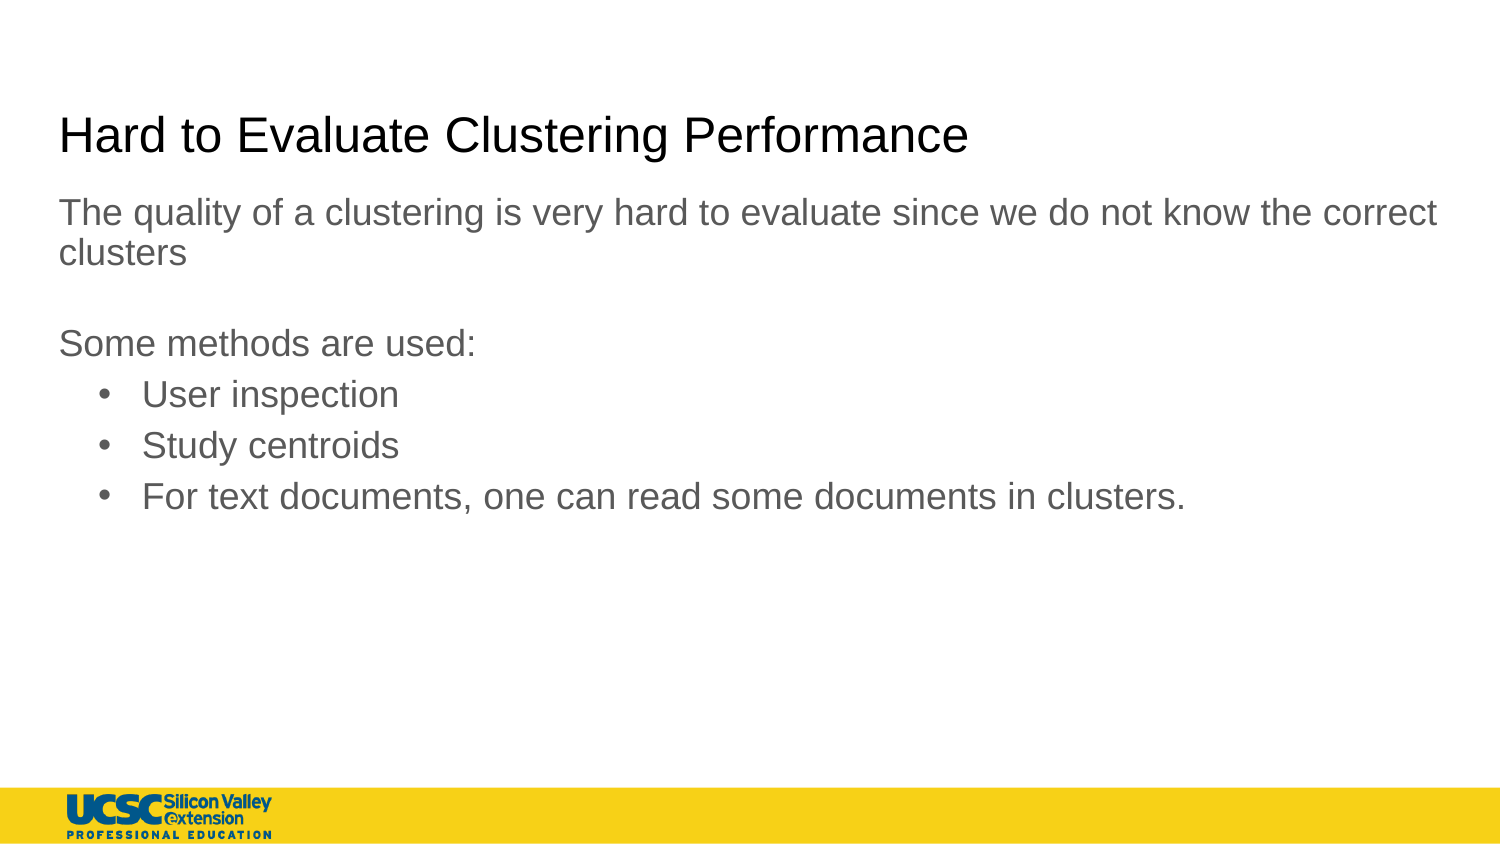

# Hard to Evaluate Clustering Performance
The quality of a clustering is very hard to evaluate since we do not know the correct clusters

Some methods are used:
User inspection
Study centroids
For text documents, one can read some documents in clusters.